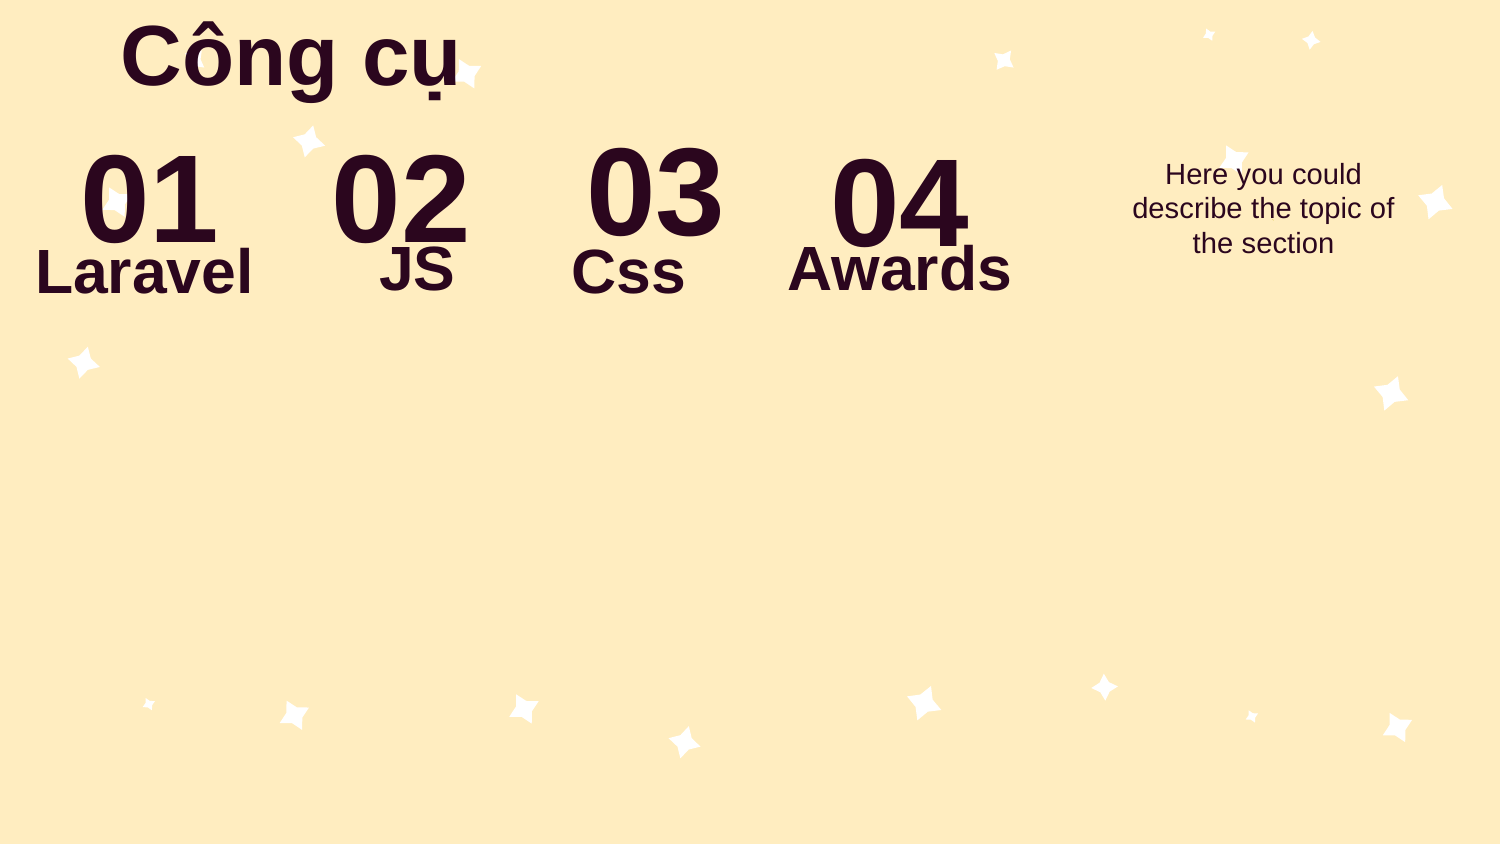

# Công cụ
03
02
01
04
Here you could describe the topic of the section
JS
Awards
Laravel
Css